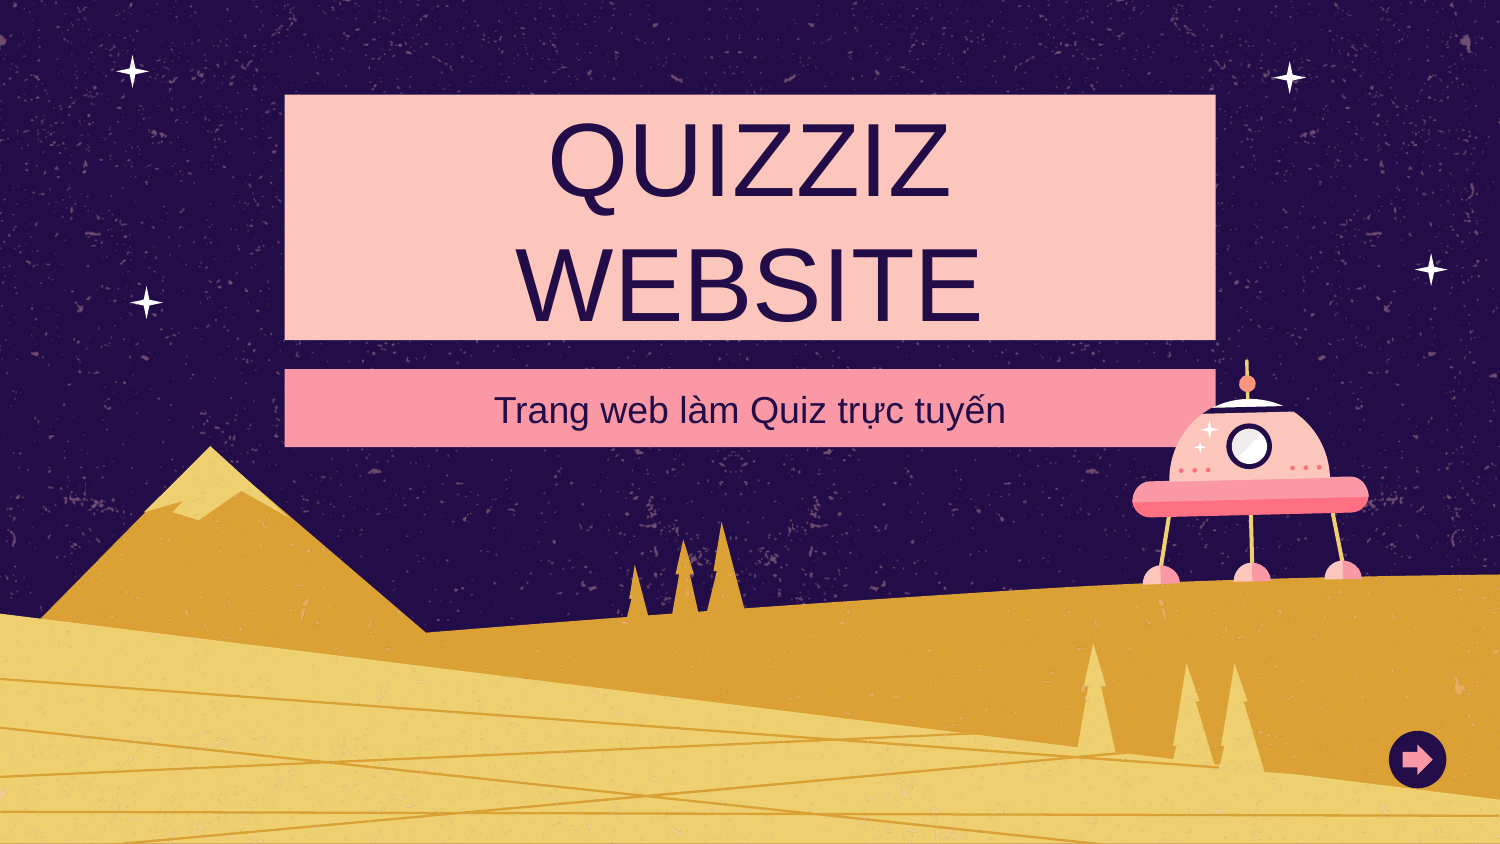

# QUIZZIZ WEBSITE
Trang web làm Quiz trực tuyến